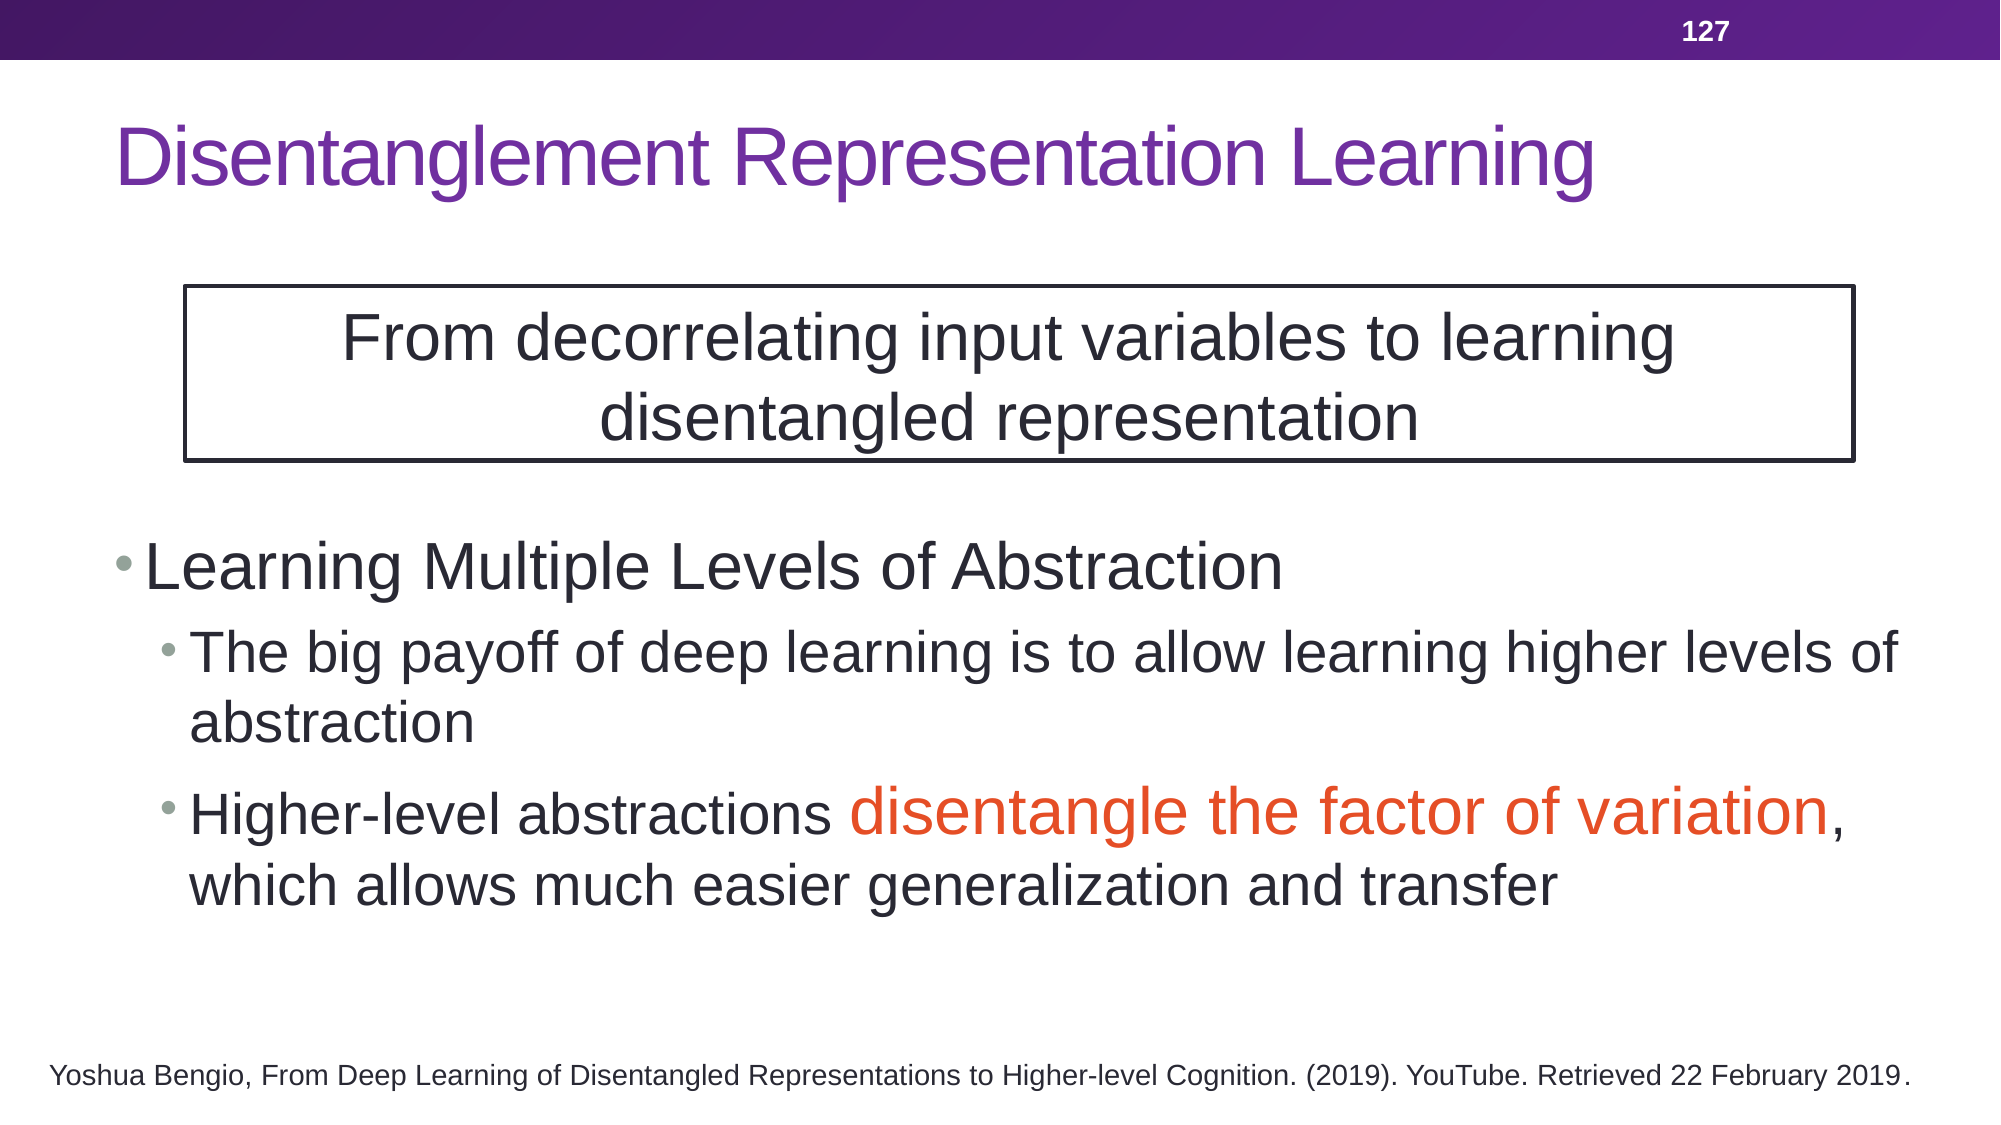

127
# Disentanglement Representation Learning
From decorrelating input variables to learning
disentangled representation
Learning Multiple Levels of Abstraction
The big payoff of deep learning is to allow learning higher levels of abstraction
Higher-level abstractions disentangle the factor of variation, which allows much easier generalization and transfer

Yoshua Bengio, From Deep Learning of Disentangled Representations to Higher-level Cognition. (2019). YouTube. Retrieved 22 February 2019.